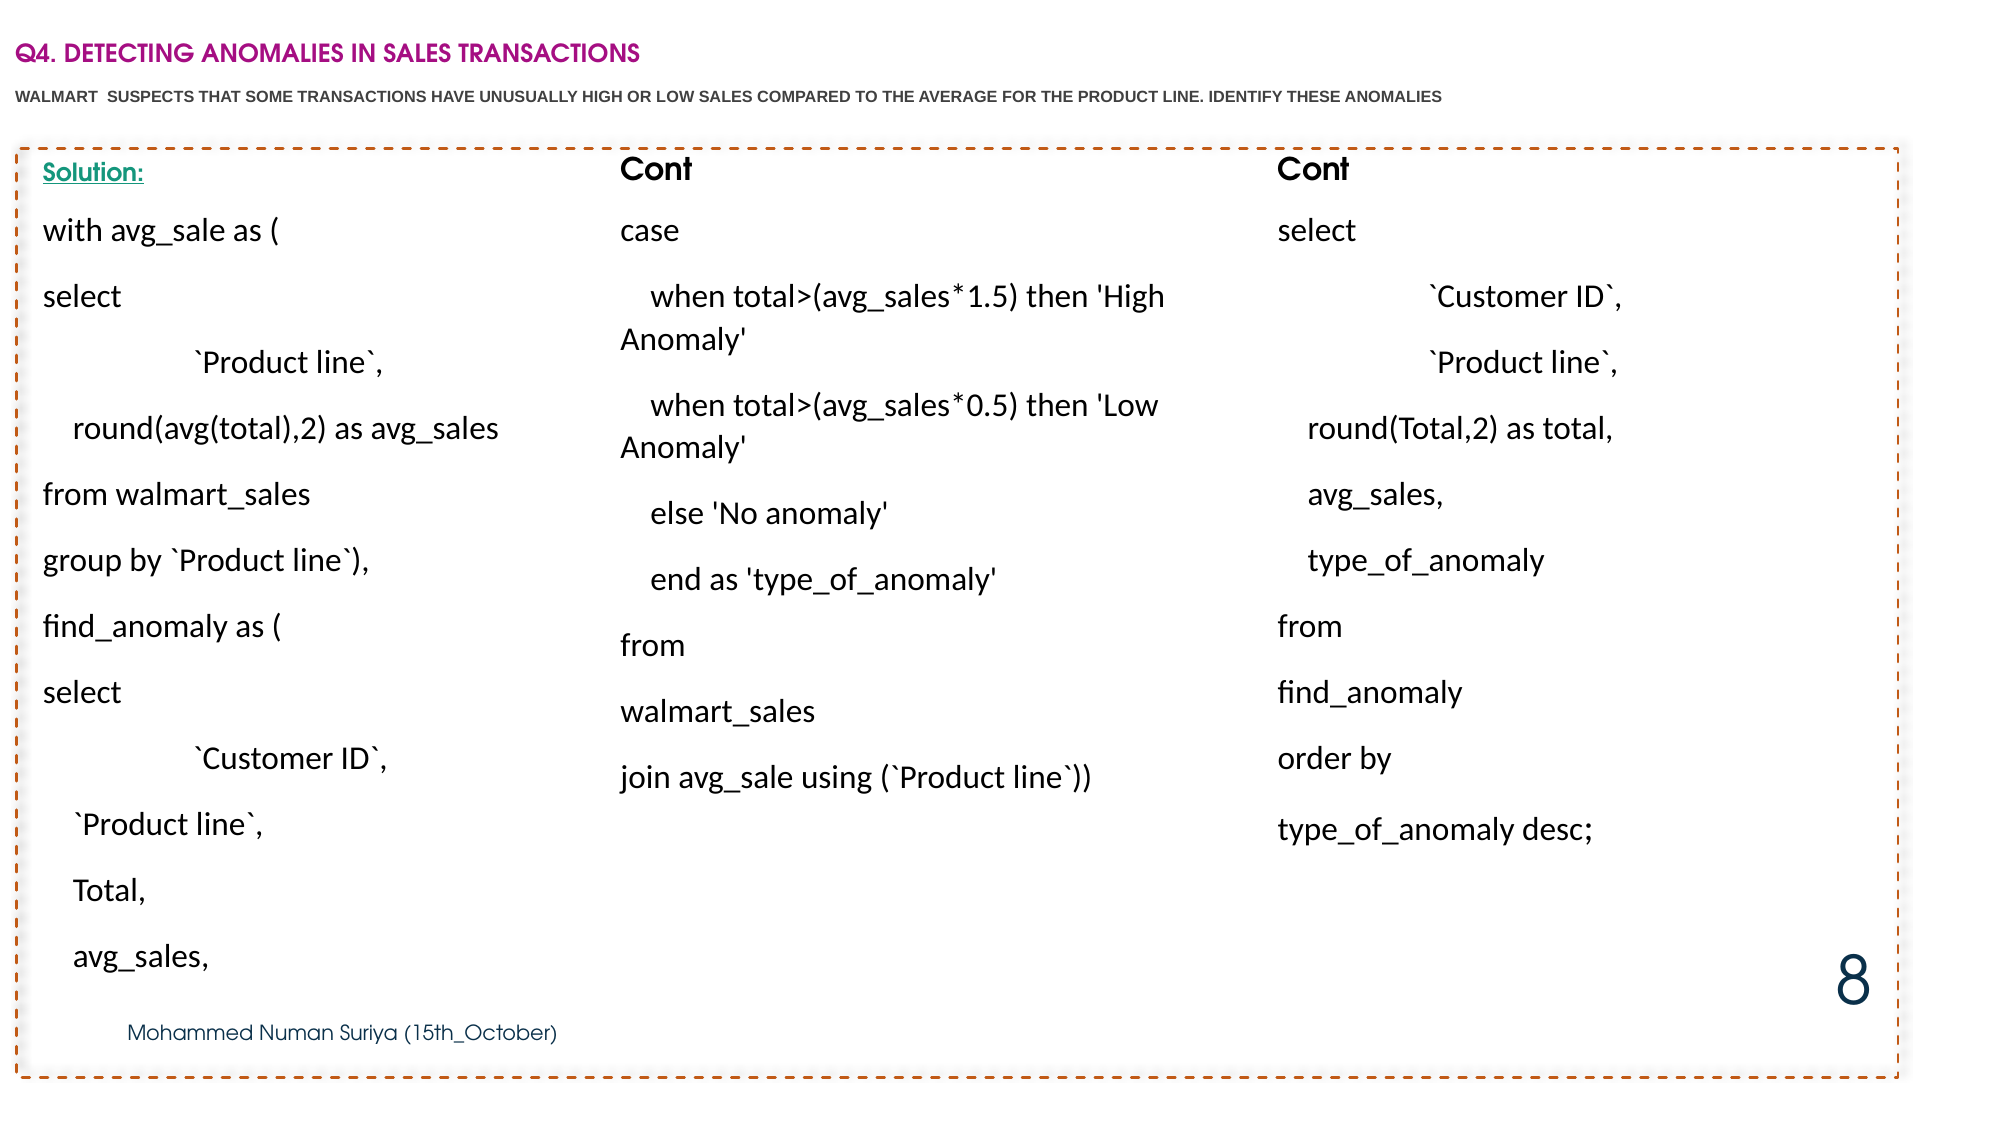

# Q4. Detecting anomalies in sales transactions Walmart  suspects that some transactions have unusually high or low sales compared to the average for the product line. Identify these anomalies
Cont
case
    when total>(avg_sales*1.5) then 'High Anomaly'
    when total>(avg_sales*0.5) then 'Low Anomaly'
    else 'No anomaly'
    end as 'type_of_anomaly'
from
walmart_sales
join avg_sale using (`Product line`))

Solution:
with avg_sale as (
select
	`Product line`,
    round(avg(total),2) as avg_sales
from walmart_sales
group by `Product line`),
find_anomaly as (
select
	`Customer ID`,
    `Product line`,
    Total,
    avg_sales,

Cont
select
	`Customer ID`,
	`Product line`,
    round(Total,2) as total,
    avg_sales,
    type_of_anomaly
from
find_anomaly
order by
type_of_anomaly desc;

8
Mohammed Numan Suriya (15th_October)